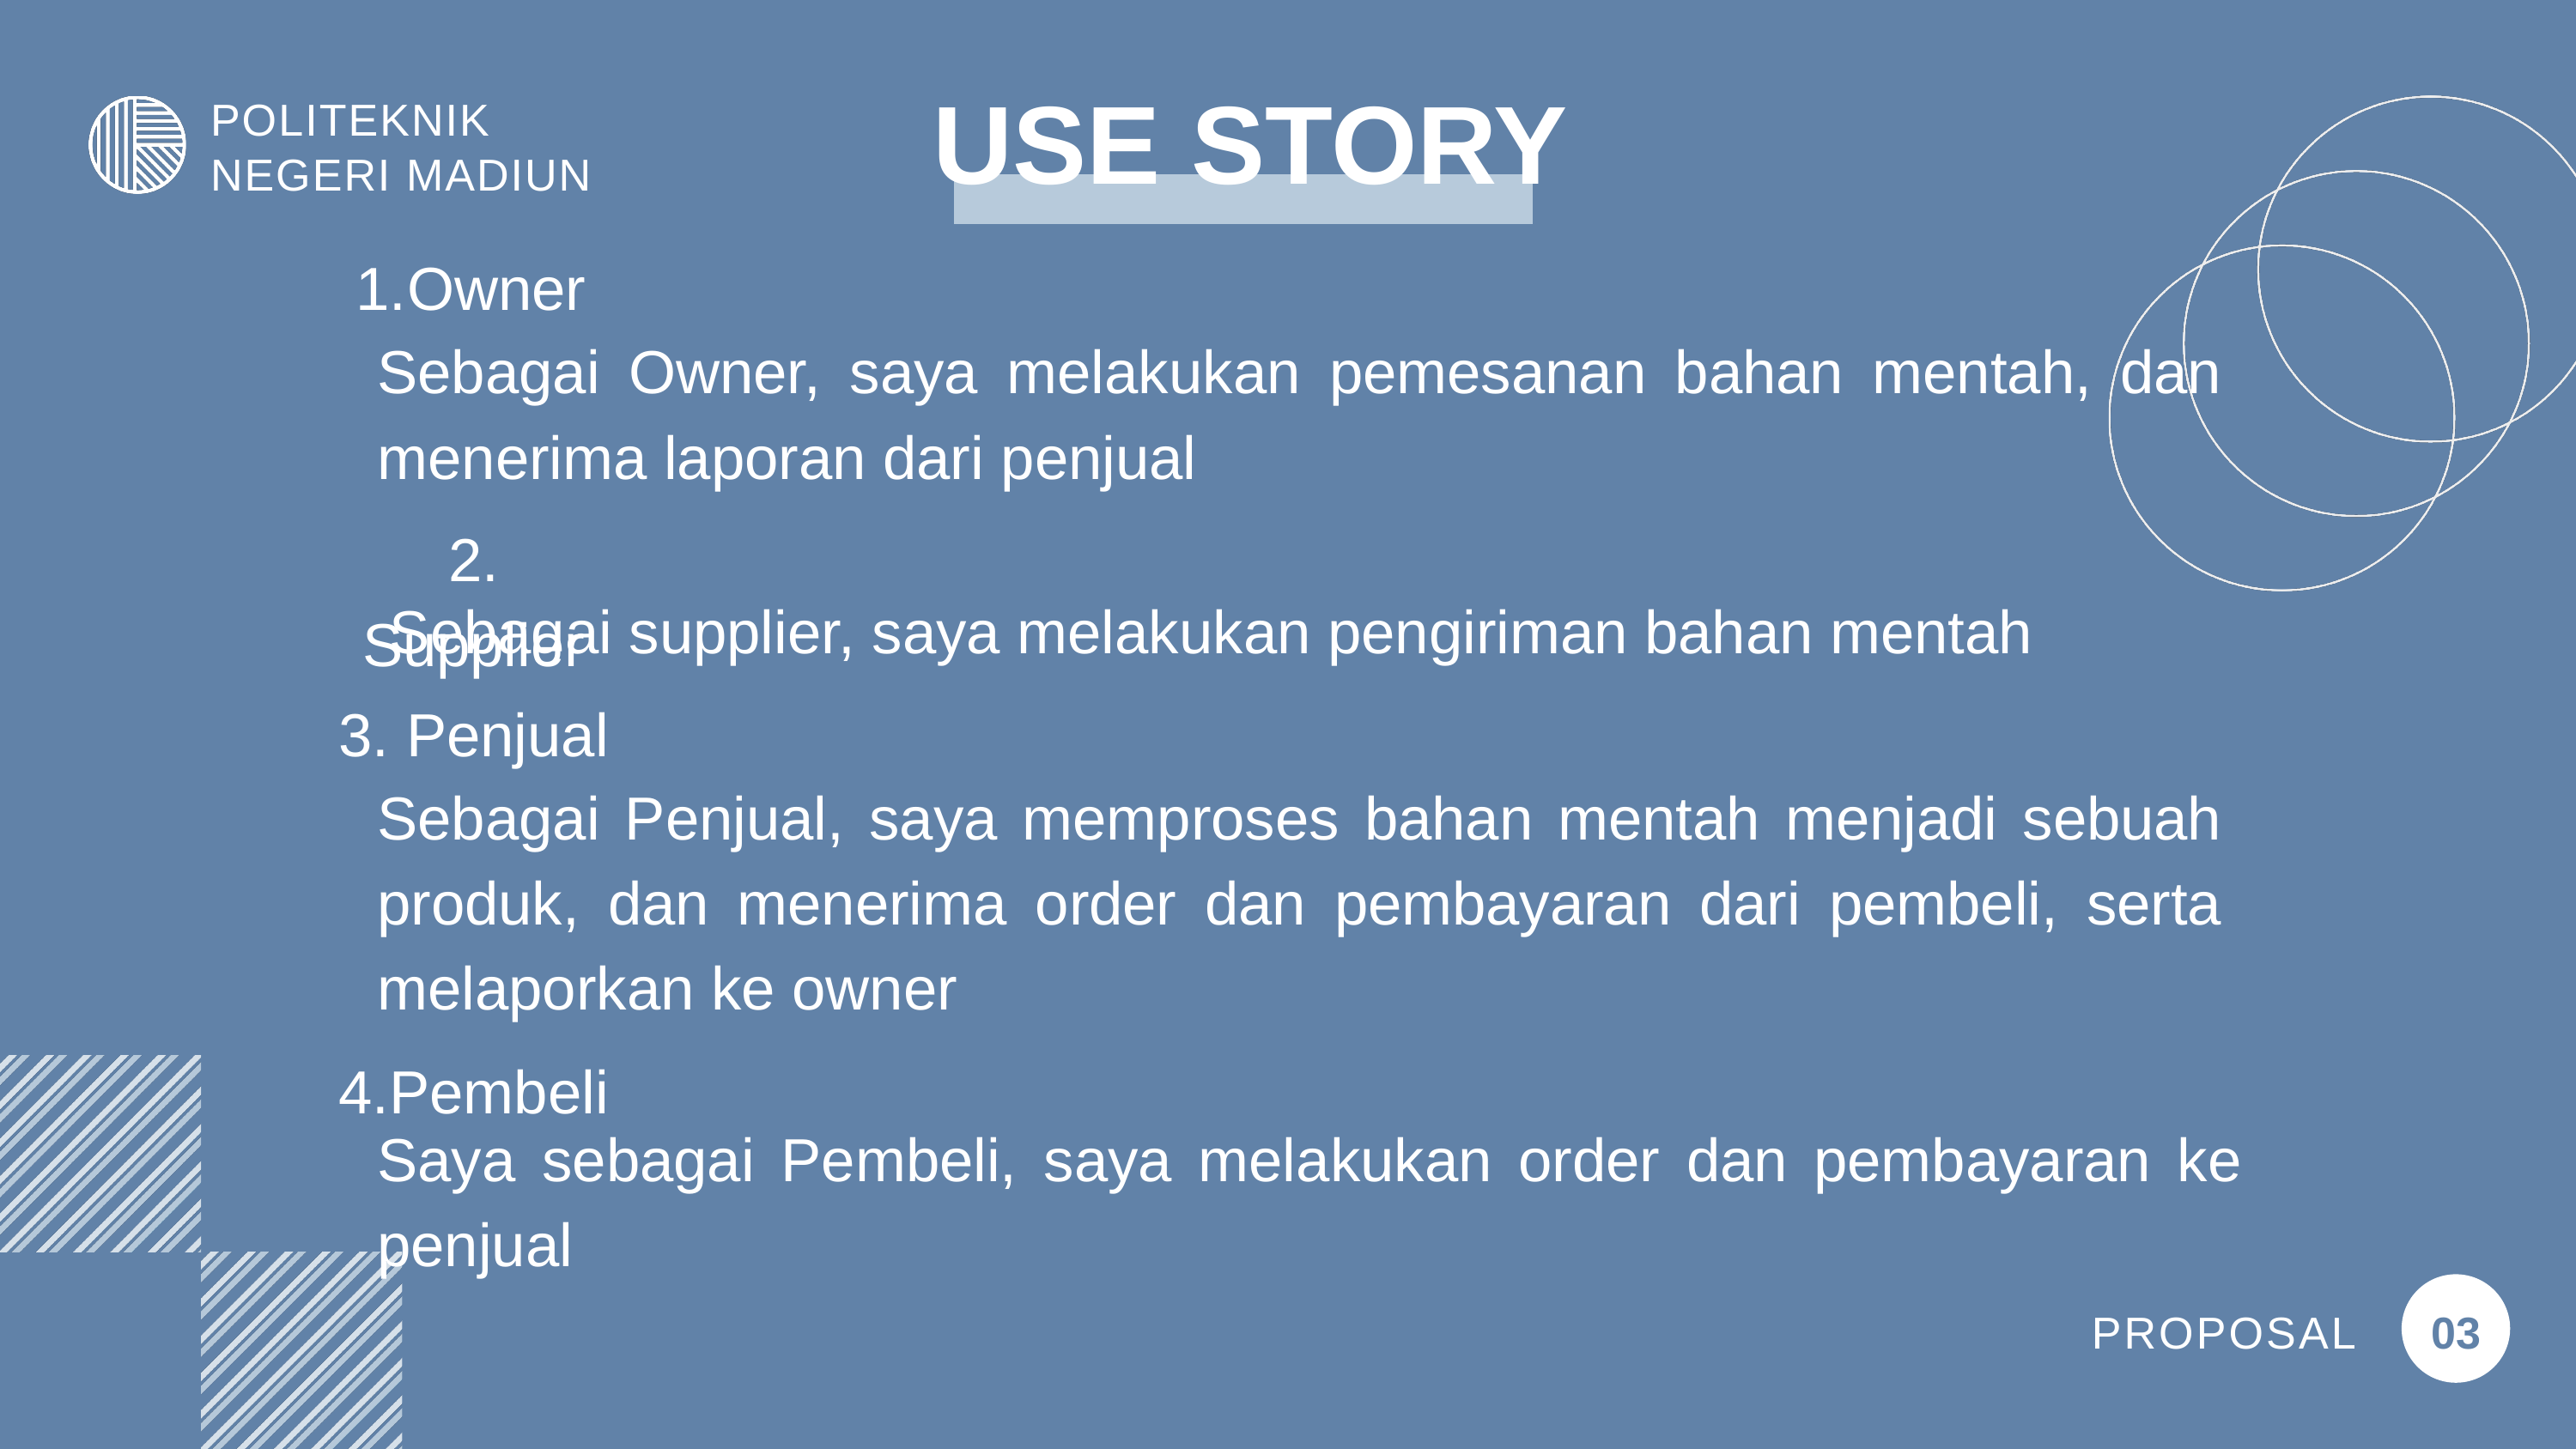

USE STORY
POLITEKNIK NEGERI MADIUN

Owner
Sebagai Owner, saya melakukan pemesanan bahan mentah, dan menerima laporan dari penjual
2. Supplier
Sebagai supplier, saya melakukan pengiriman bahan mentah
3. Penjual
Sebagai Penjual, saya memproses bahan mentah menjadi sebuah produk, dan menerima order dan pembayaran dari pembeli, serta melaporkan ke owner
4.Pembeli

Saya sebagai Pembeli, saya melakukan order dan pembayaran ke penjual

PROPOSAL
03